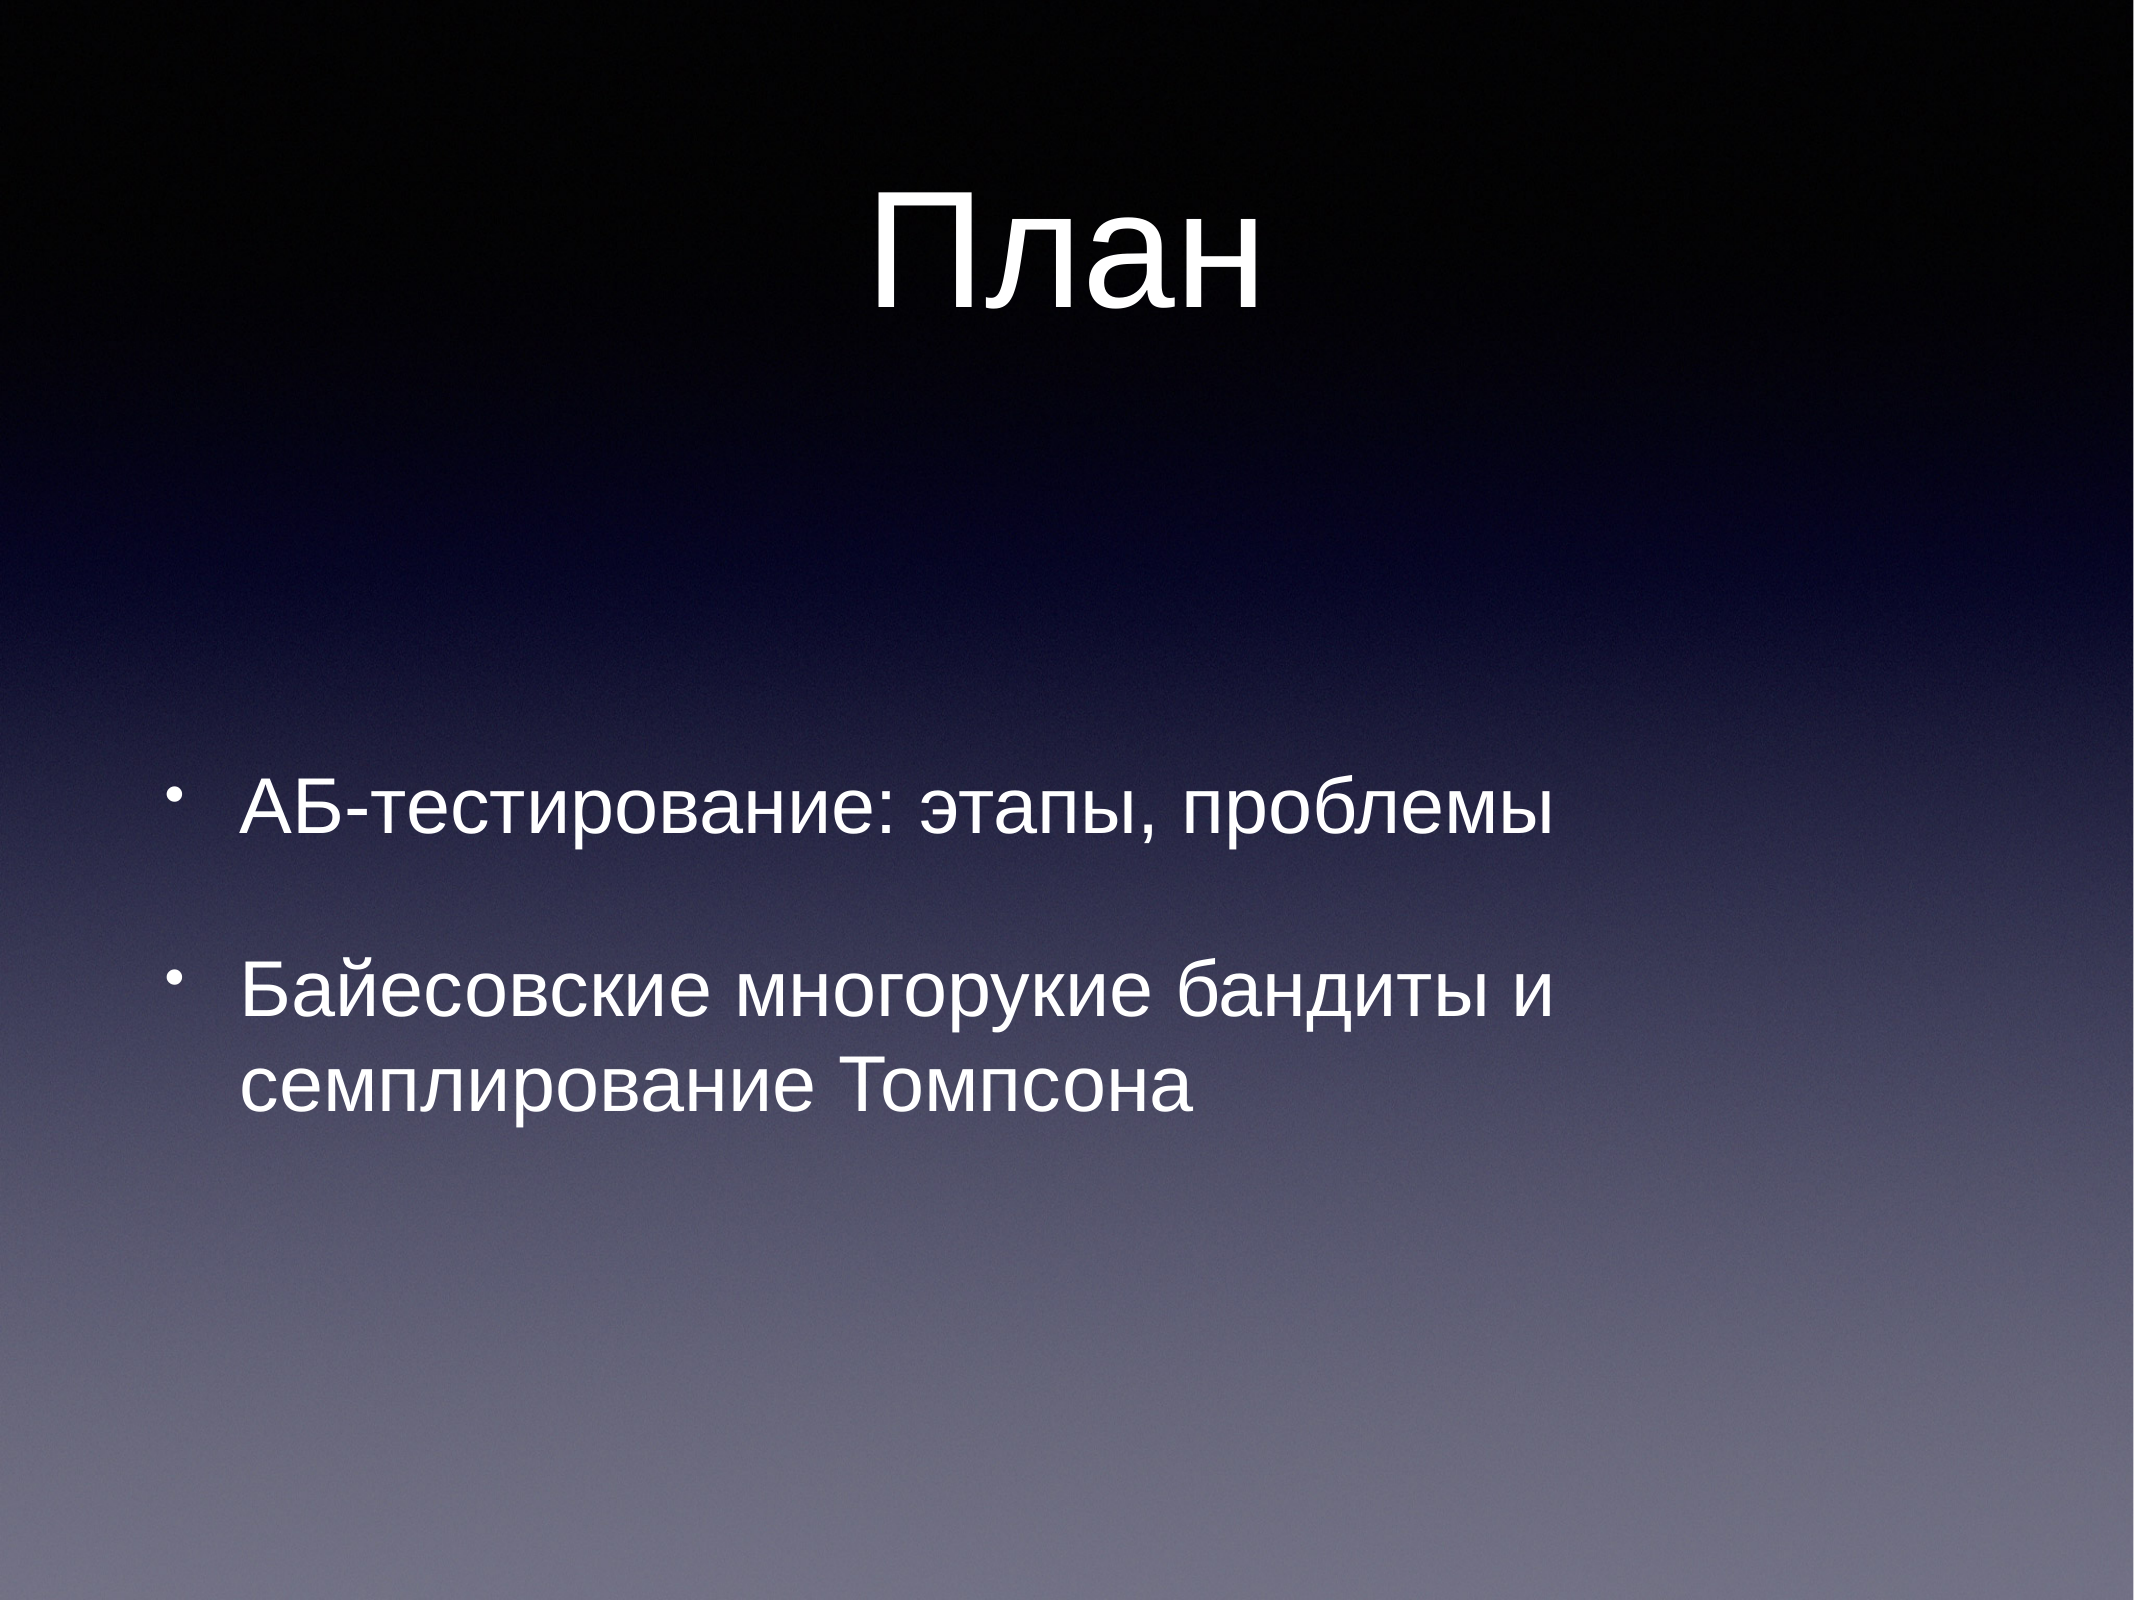

# План
АБ-тестирование: этапы, проблемы
Байесовские многорукие бандиты и семплирование Томпсона